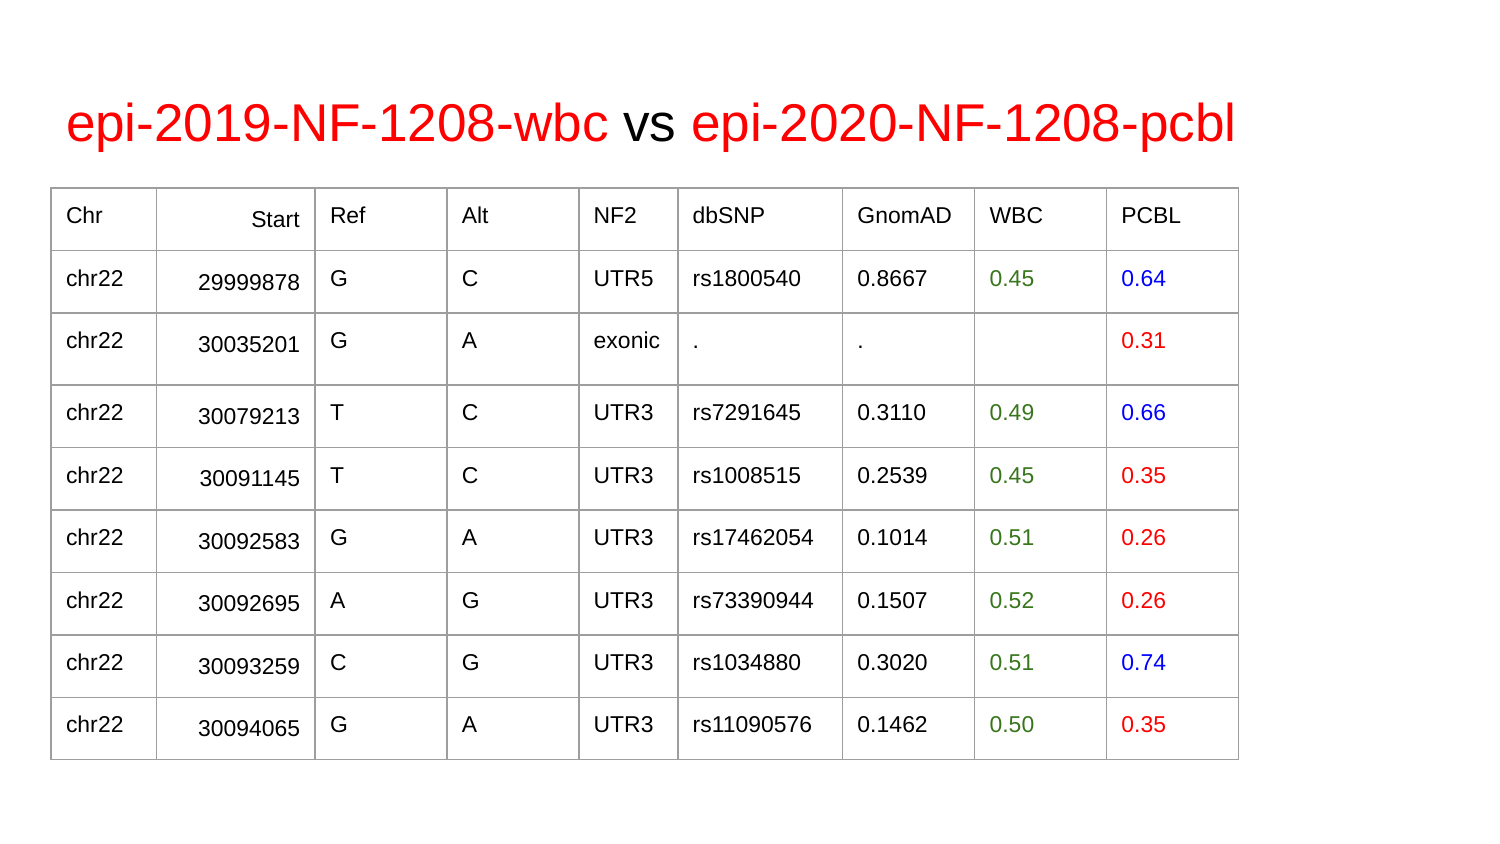

# epi-2019-NF-1208-wbc vs epi-2020-NF-1208-pcbl
| Chr | Start | Ref | Alt | NF2 | dbSNP | GnomAD | WBC | PCBL |
| --- | --- | --- | --- | --- | --- | --- | --- | --- |
| chr22 | 29999878 | G | C | UTR5 | rs1800540 | 0.8667 | 0.45 | 0.64 |
| chr22 | 30035201 | G | A | exonic | . | . |  | 0.31 |
| chr22 | 30079213 | T | C | UTR3 | rs7291645 | 0.3110 | 0.49 | 0.66 |
| chr22 | 30091145 | T | C | UTR3 | rs1008515 | 0.2539 | 0.45 | 0.35 |
| chr22 | 30092583 | G | A | UTR3 | rs17462054 | 0.1014 | 0.51 | 0.26 |
| chr22 | 30092695 | A | G | UTR3 | rs73390944 | 0.1507 | 0.52 | 0.26 |
| chr22 | 30093259 | C | G | UTR3 | rs1034880 | 0.3020 | 0.51 | 0.74 |
| chr22 | 30094065 | G | A | UTR3 | rs11090576 | 0.1462 | 0.50 | 0.35 |